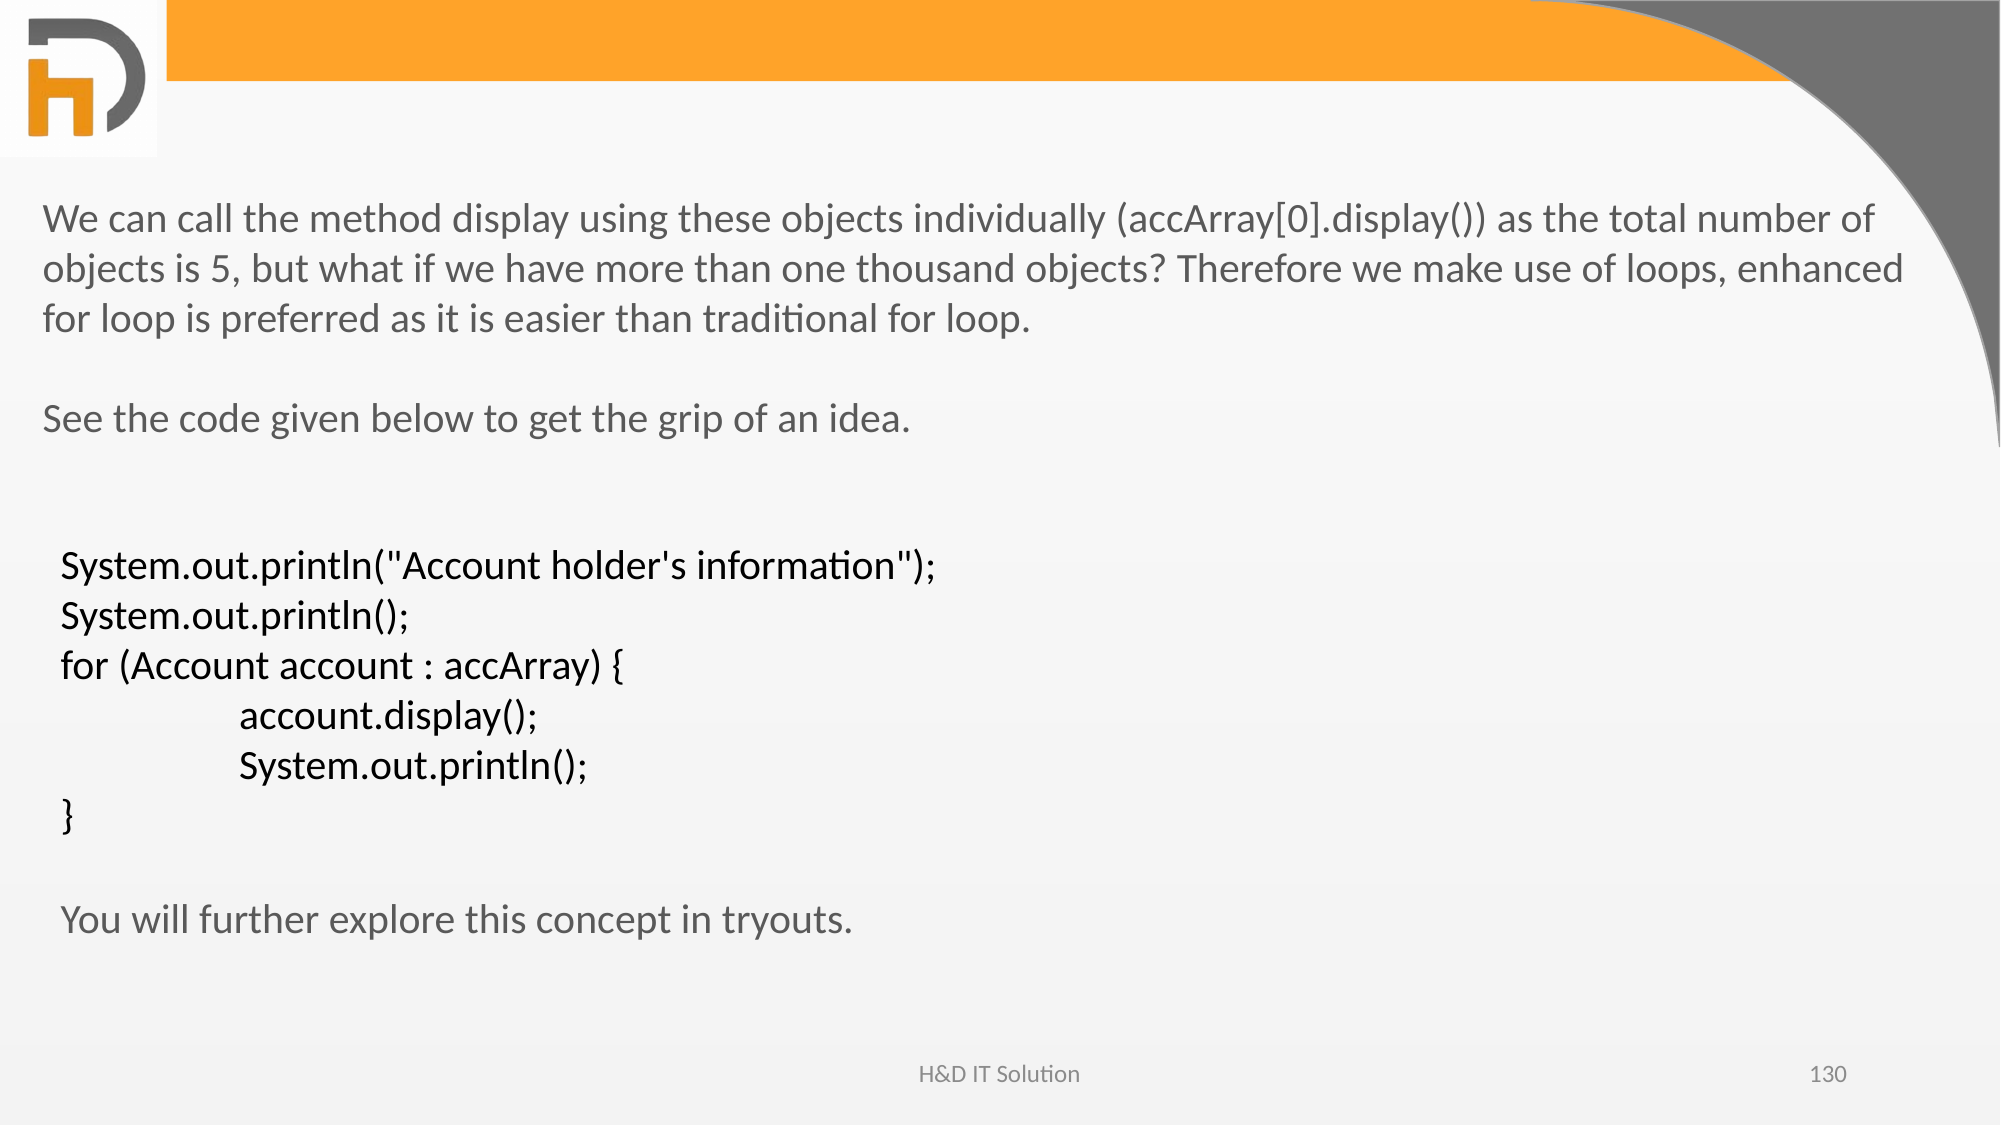

We can call the method display using these objects individually (accArray[0].display()) as the total number of objects is 5, but what if we have more than one thousand objects? Therefore we make use of loops, enhanced for loop is preferred as it is easier than traditional for loop.

See the code given below to get the grip of an idea.
System.out.println("Account holder's information");
System.out.println();
for (Account account : accArray) {
	   account.display();
	   System.out.println();
}
You will further explore this concept in tryouts.
H&D IT Solution
130